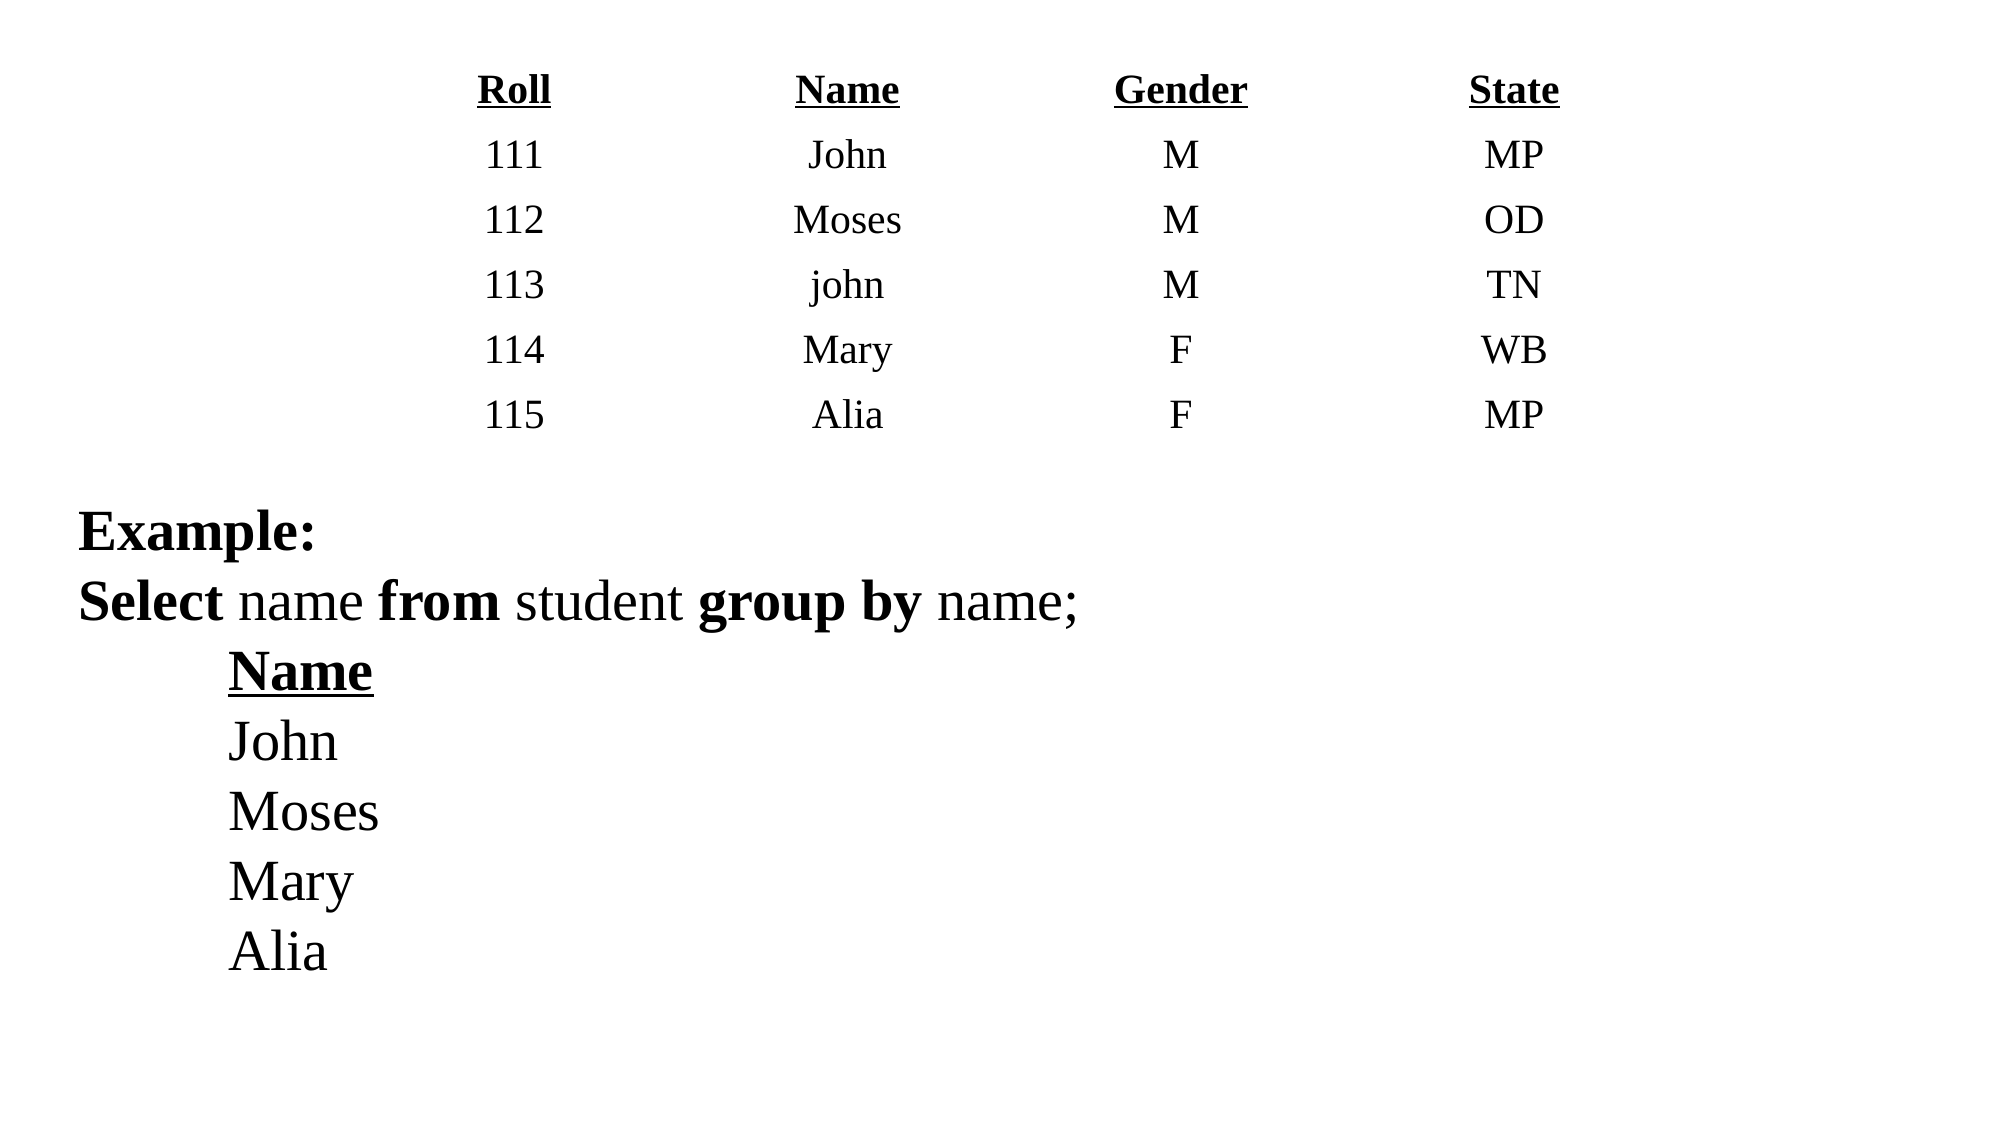

| Roll | Name | Gender | State |
| --- | --- | --- | --- |
| 111 | John | M | MP |
| 112 | Moses | M | OD |
| 113 | john | M | TN |
| 114 | Mary | F | WB |
| 115 | Alia | F | MP |
Example:
Select name from student group by name;
Name
John
Moses
Mary
Alia